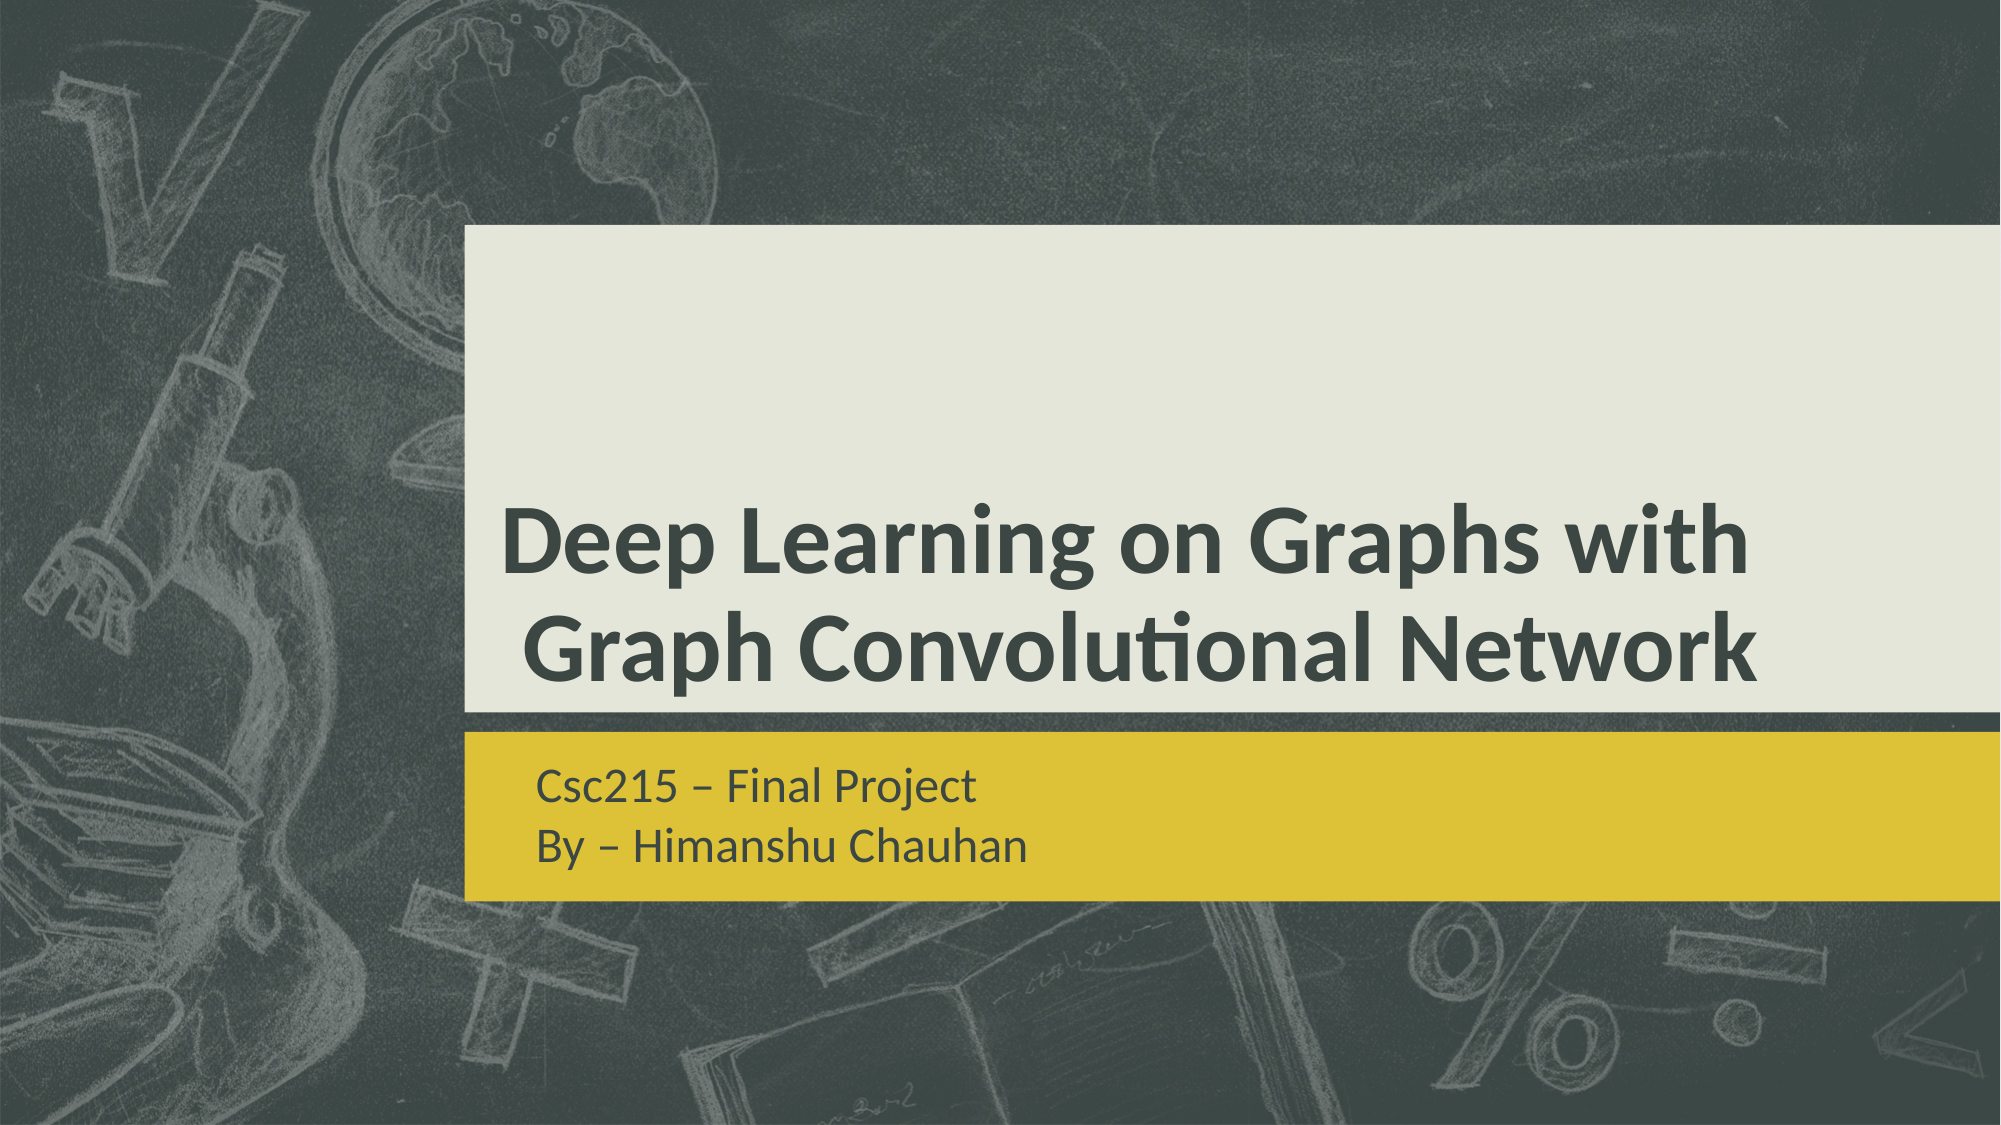

# Deep Learning on Graphs with Graph Convolutional Network
Csc215 – Final Project
By – Himanshu Chauhan